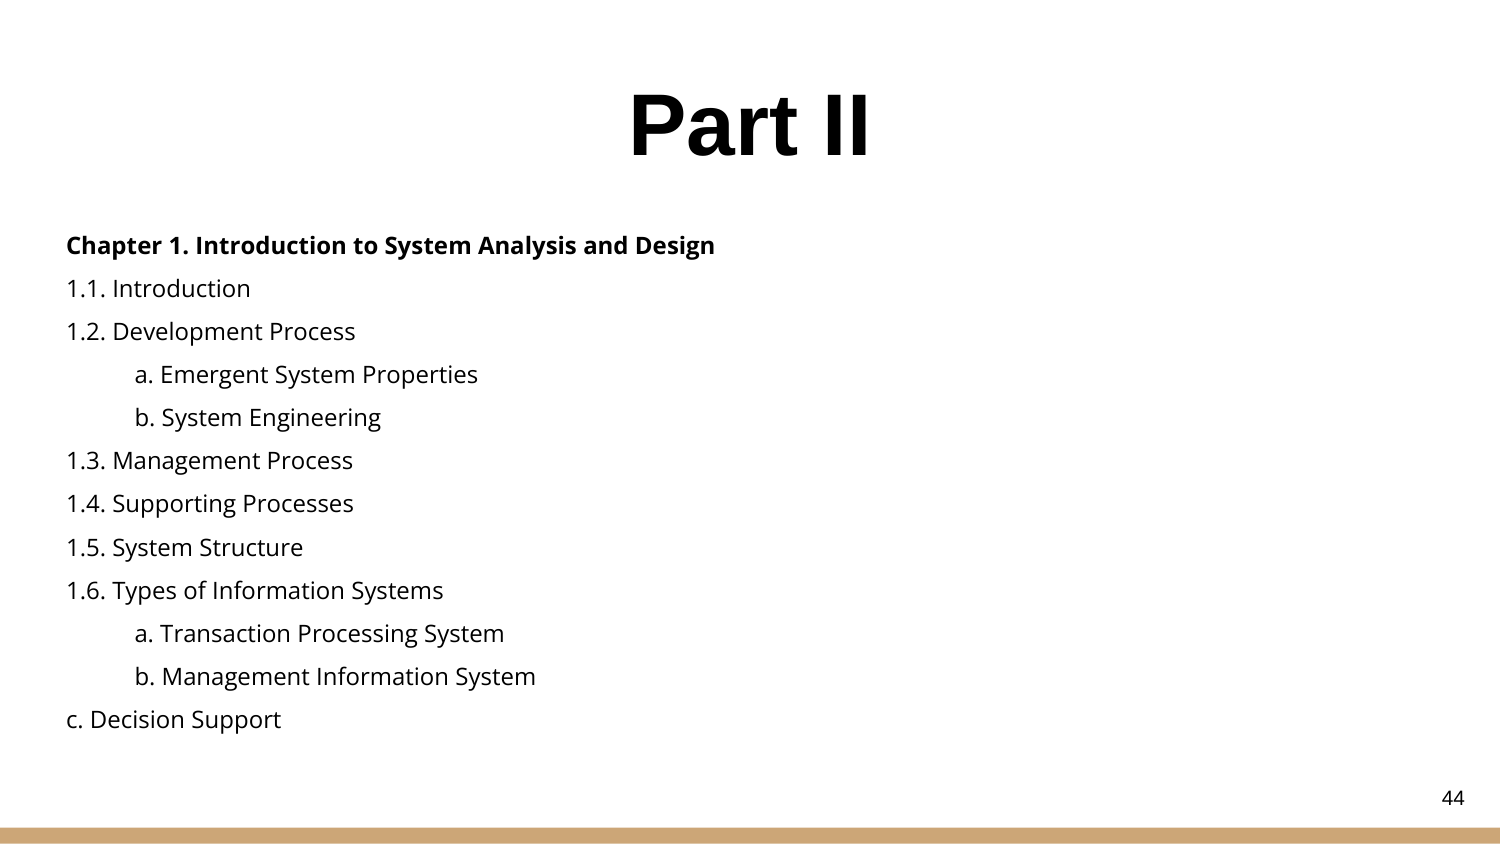

# Part II
Chapter 1. Introduction to System Analysis and Design
1.1. Introduction
1.2. Development Process
a. Emergent System Properties
b. System Engineering
1.3. Management Process
1.4. Supporting Processes
1.5. System Structure
1.6. Types of Information Systems
a. Transaction Processing System
b. Management Information System
c. Decision Support
44